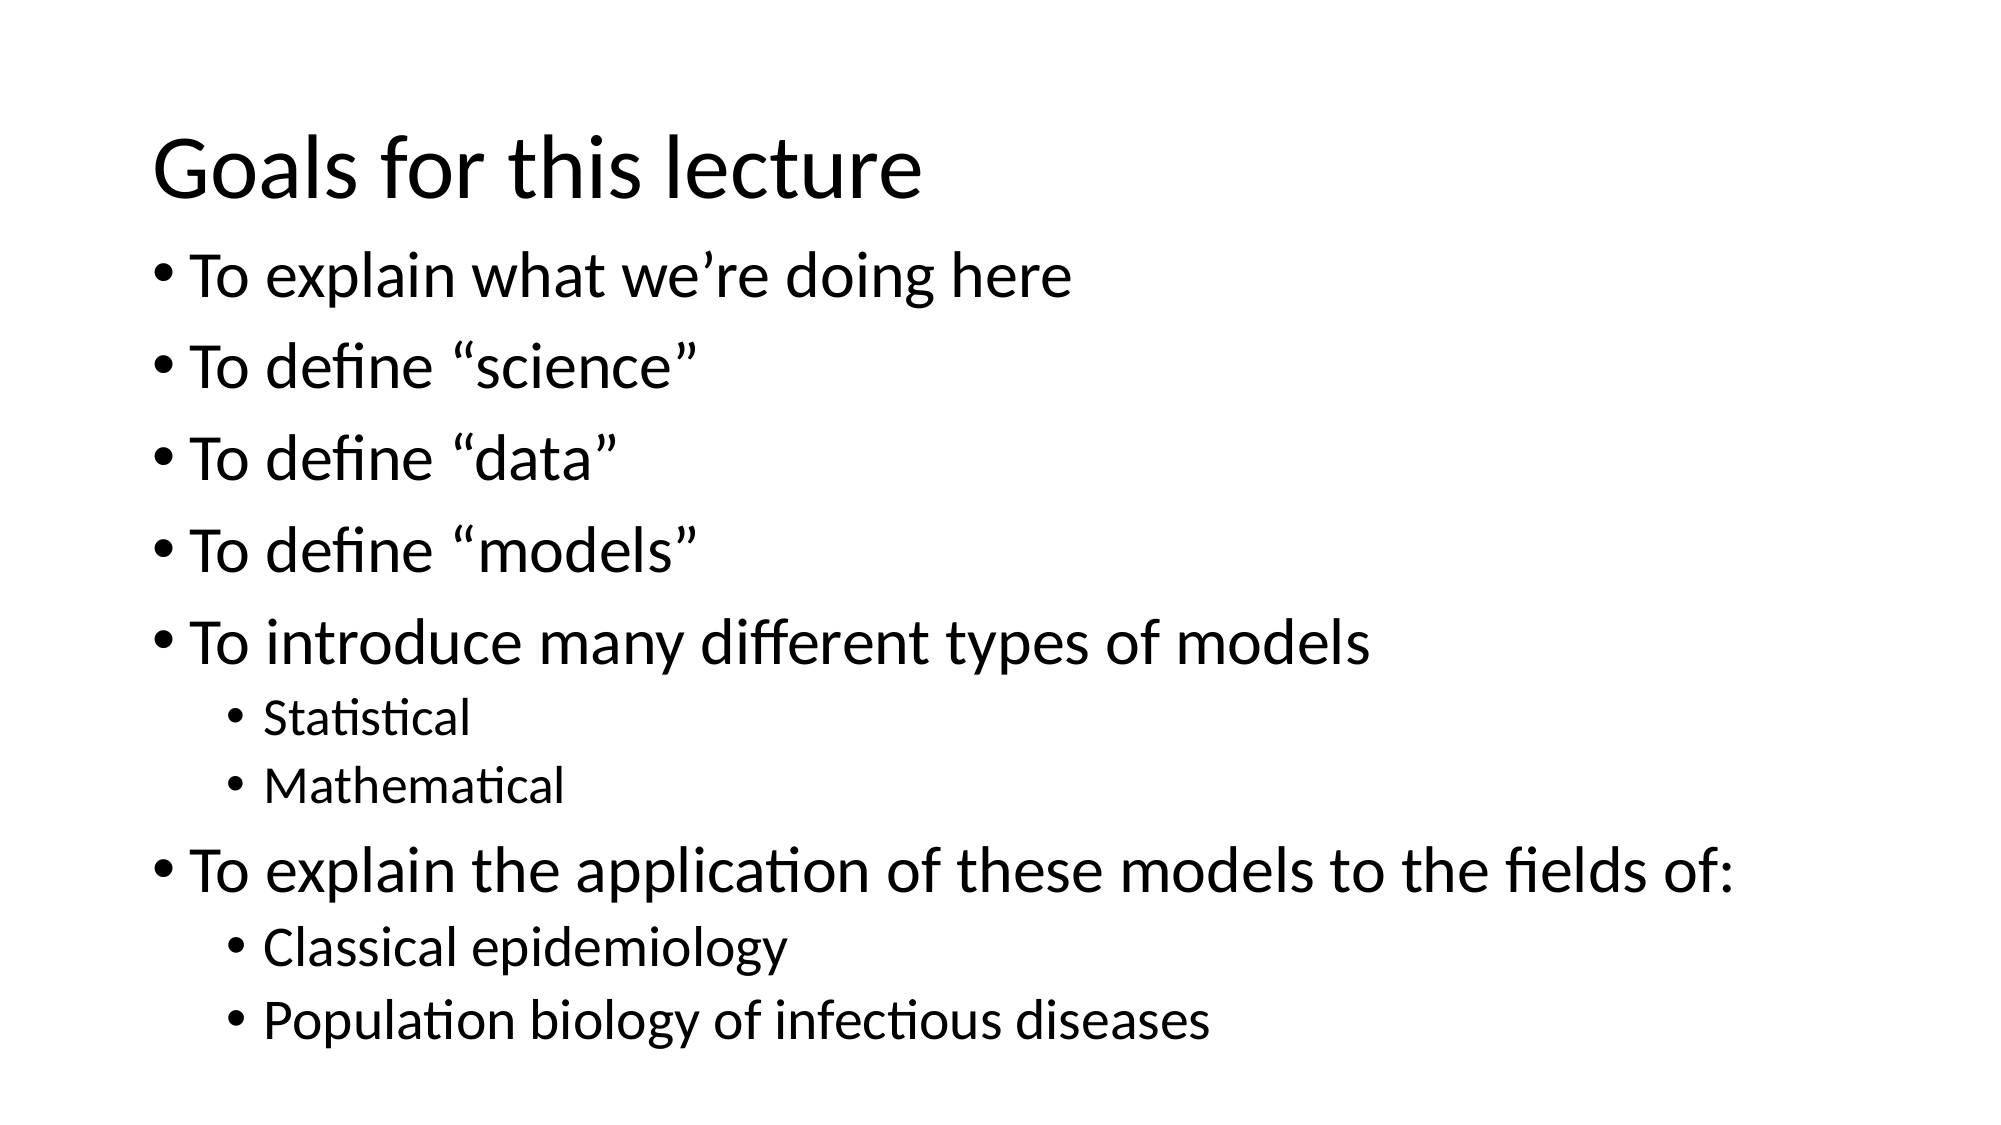

# Goals for this lecture
To explain what we’re doing here
To define “science”
To define “data”
To define “models”
To introduce many different types of models
Statistical
Mathematical
To explain the application of these models to the fields of:
Classical epidemiology
Population biology of infectious diseases